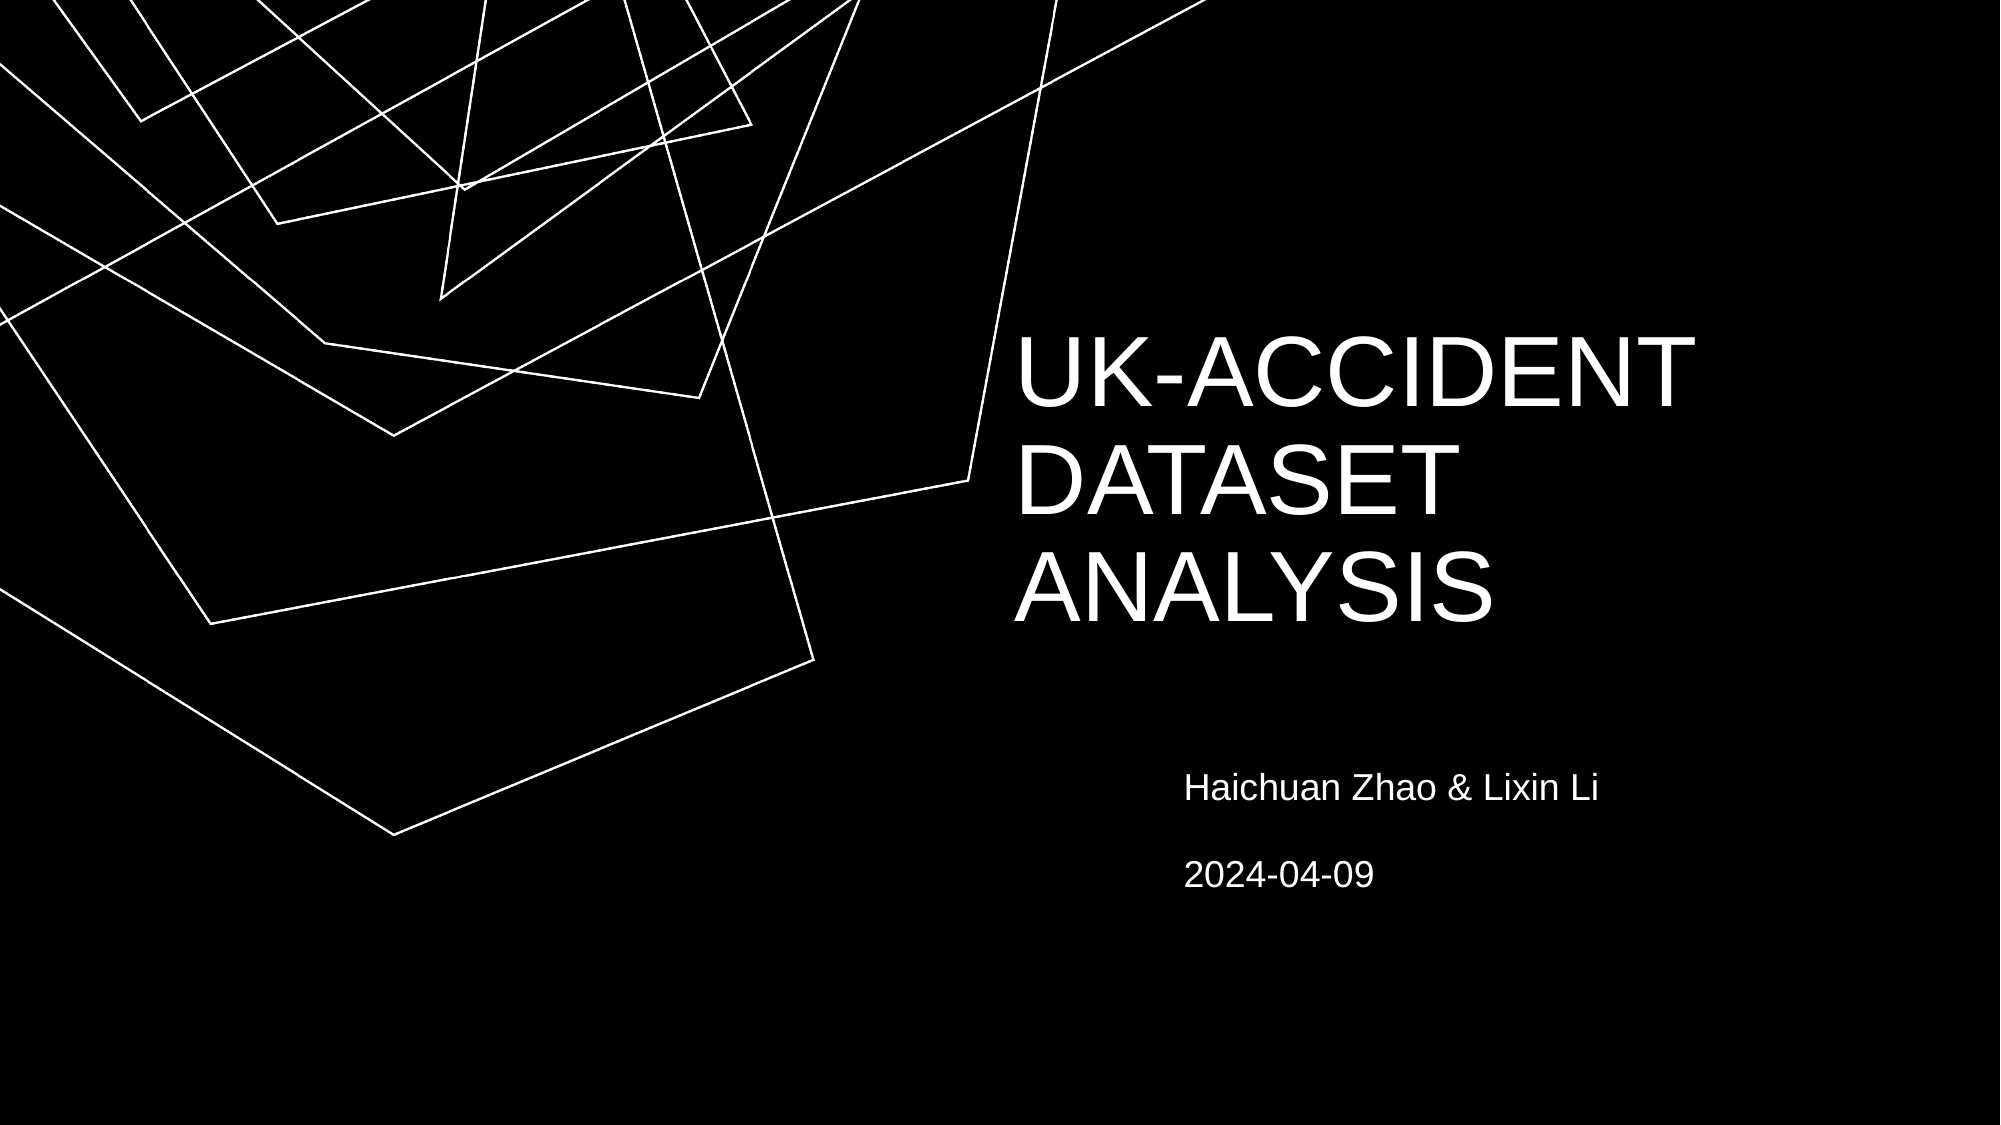

# UK-ACCIDENT DATASET ANALYSIS
Haichuan Zhao & Lixin Li
2024-04-09